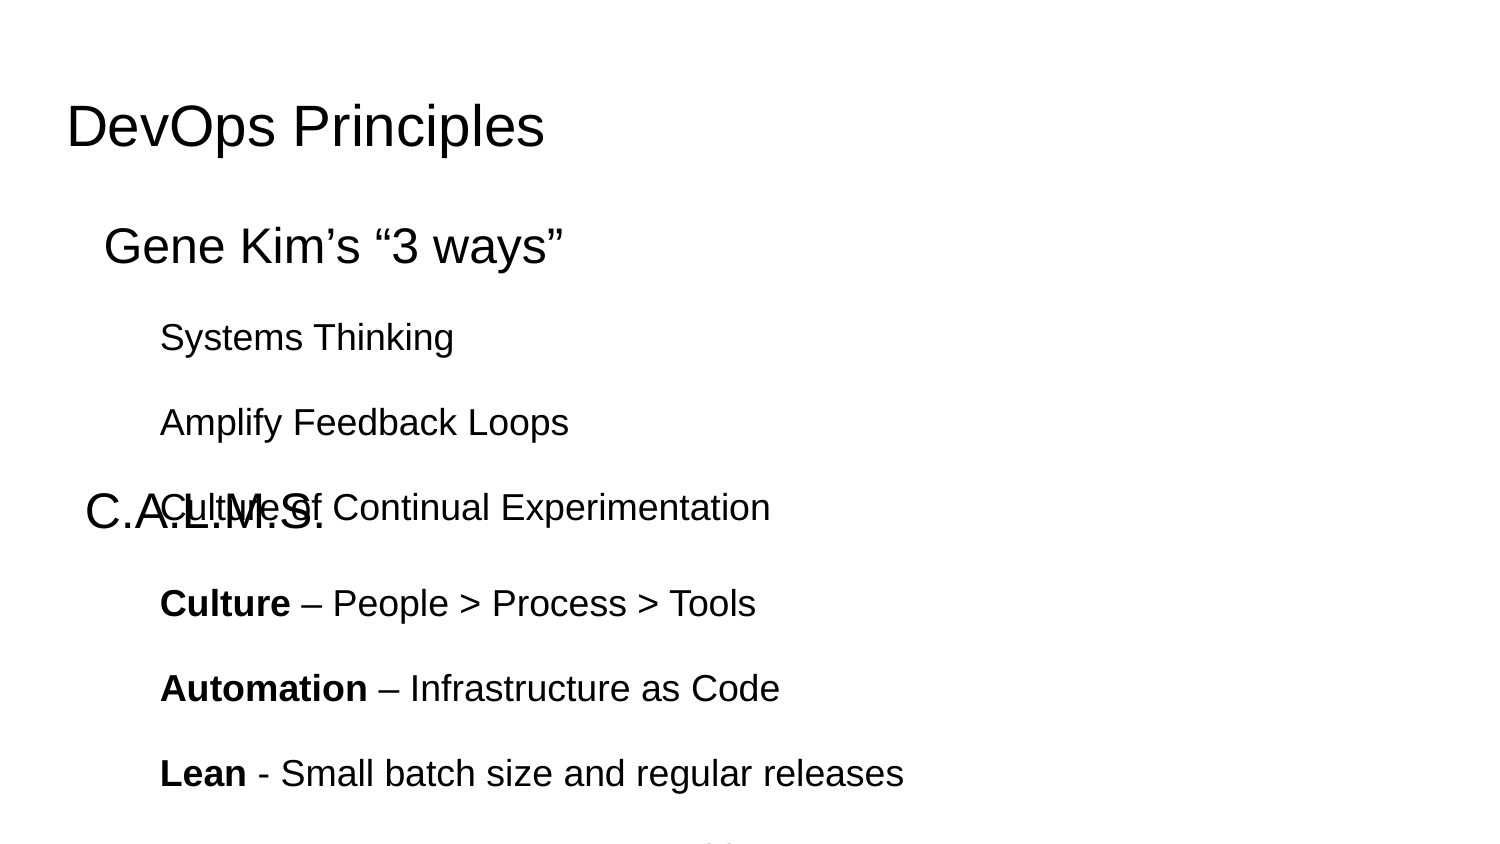

# DevOps Principles
Gene Kim’s “3 ways”
Systems Thinking
Amplify Feedback Loops
Culture of Continual Experimentation

C.A.L.M.S.
Culture – People > Process > Tools
Automation – Infrastructure as Code
Lean - Small batch size and regular releases
Measurement – Measure Everything
Sharing – Collaboration/Feedback